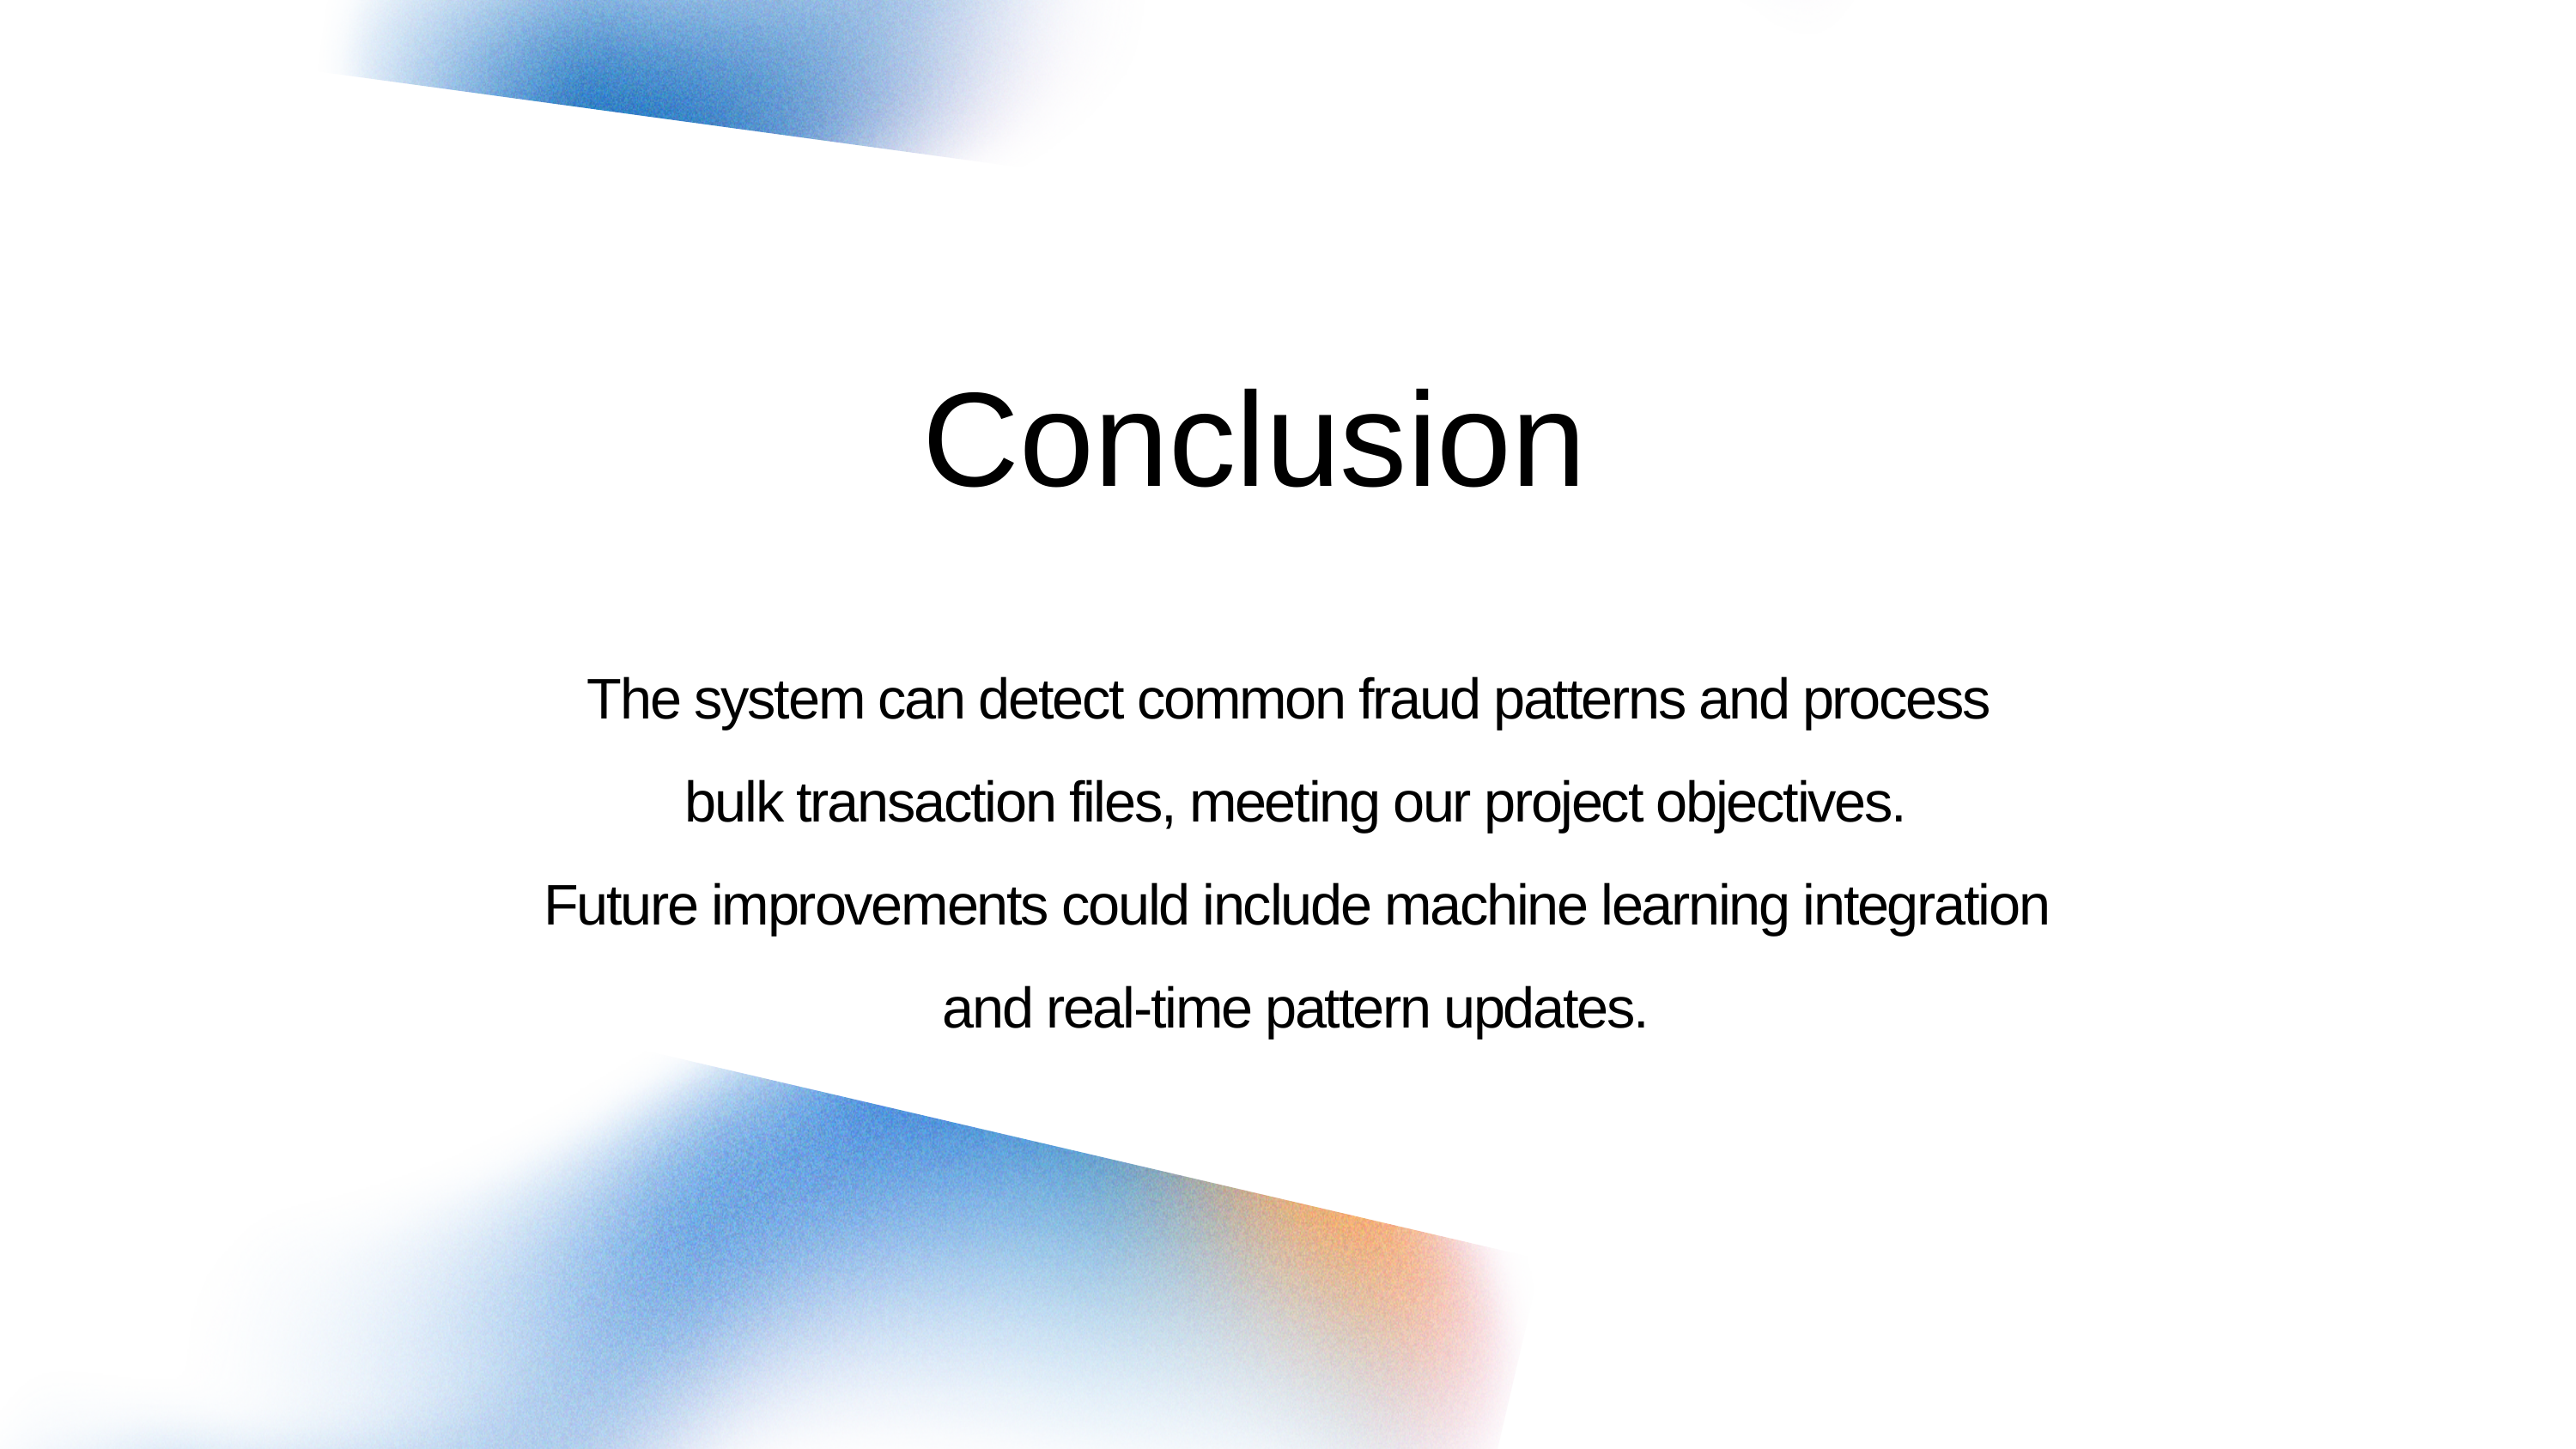

Conclusion
The system can detect common fraud patterns and process
bulk transaction files, meeting our project objectives.
Future improvements could include machine learning integration and real-time pattern updates.